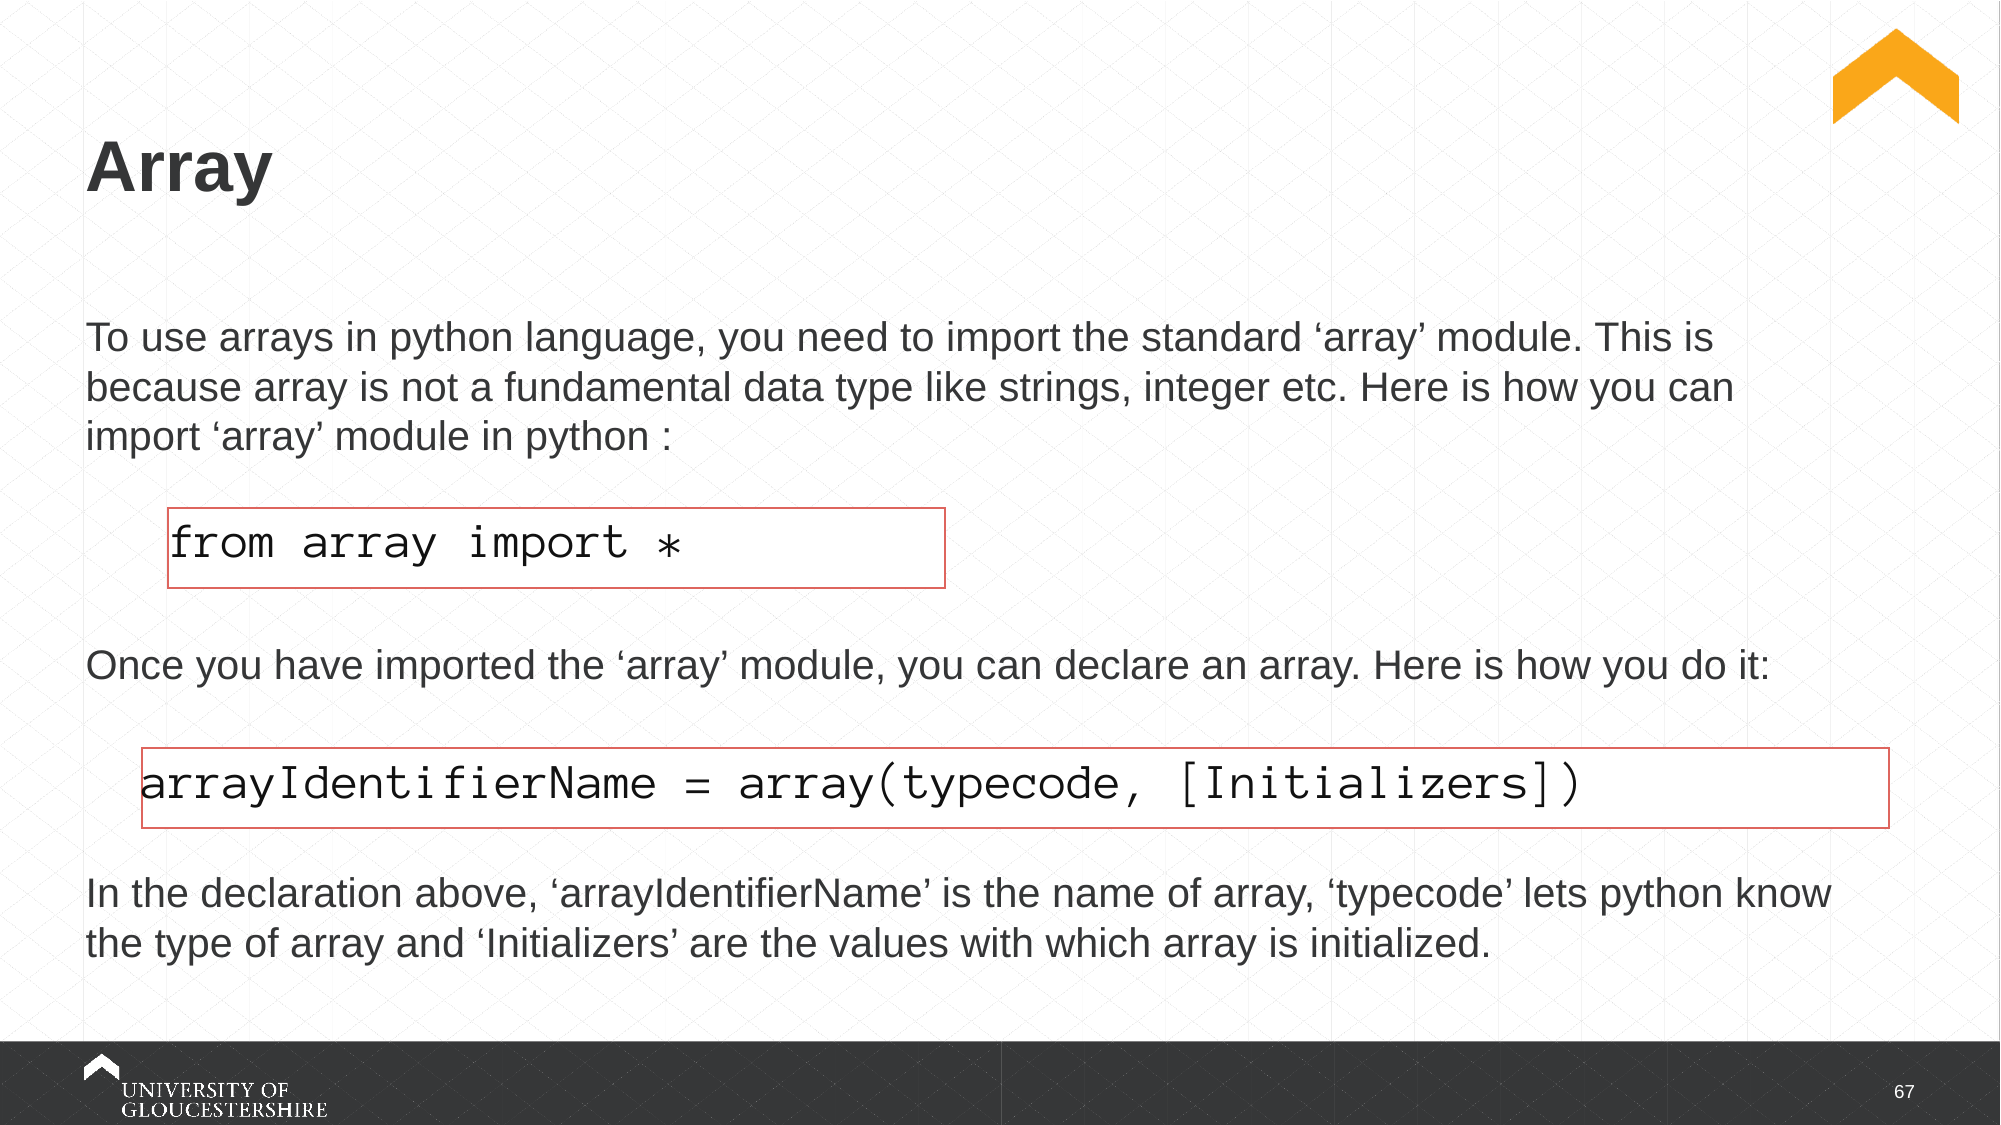

# Array
To use arrays in python language, you need to import the standard ‘array’ module. This is because array is not a fundamental data type like strings, integer etc. Here is how you can import ‘array’ module in python :

Once you have imported the ‘array’ module, you can declare an array. Here is how you do it:

In the declaration above, ‘arrayIdentifierName’ is the name of array, ‘typecode’ lets python know the type of array and ‘Initializers’ are the values with which array is initialized.
from array import *
arrayIdentifierName = array(typecode, [Initializers])